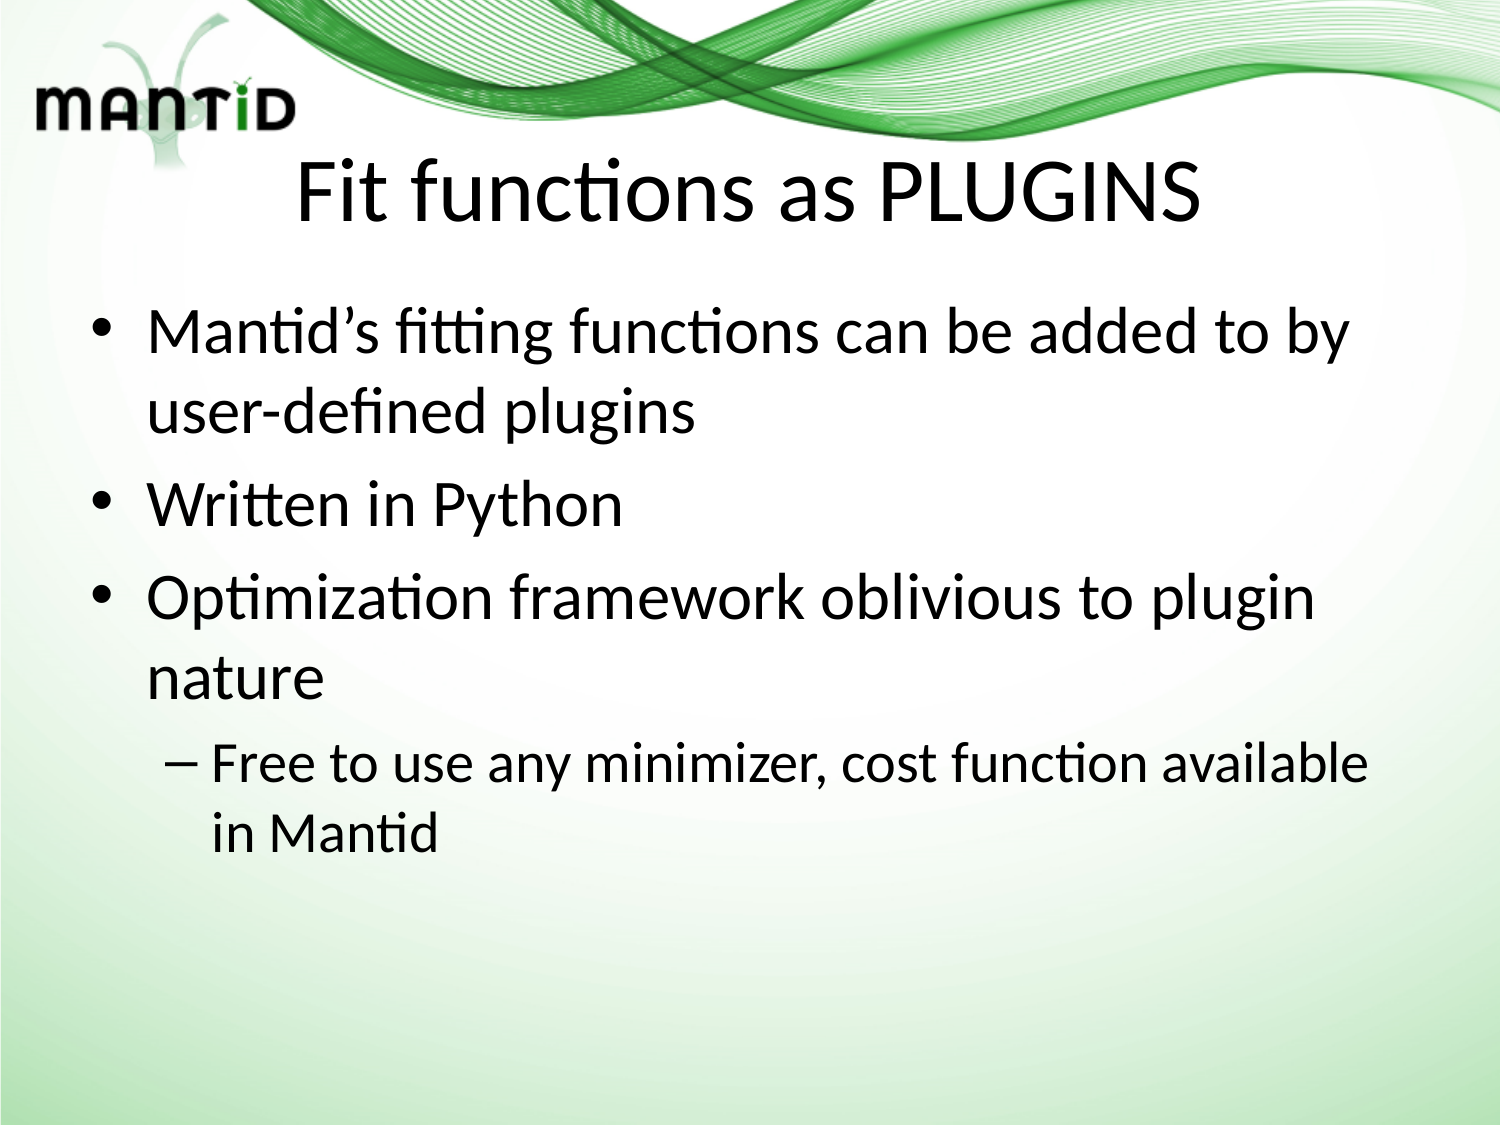

# Fit functions as PLUGINS
Mantid’s fitting functions can be added to by user-defined plugins
Written in Python
Optimization framework oblivious to plugin nature
Free to use any minimizer, cost function available in Mantid